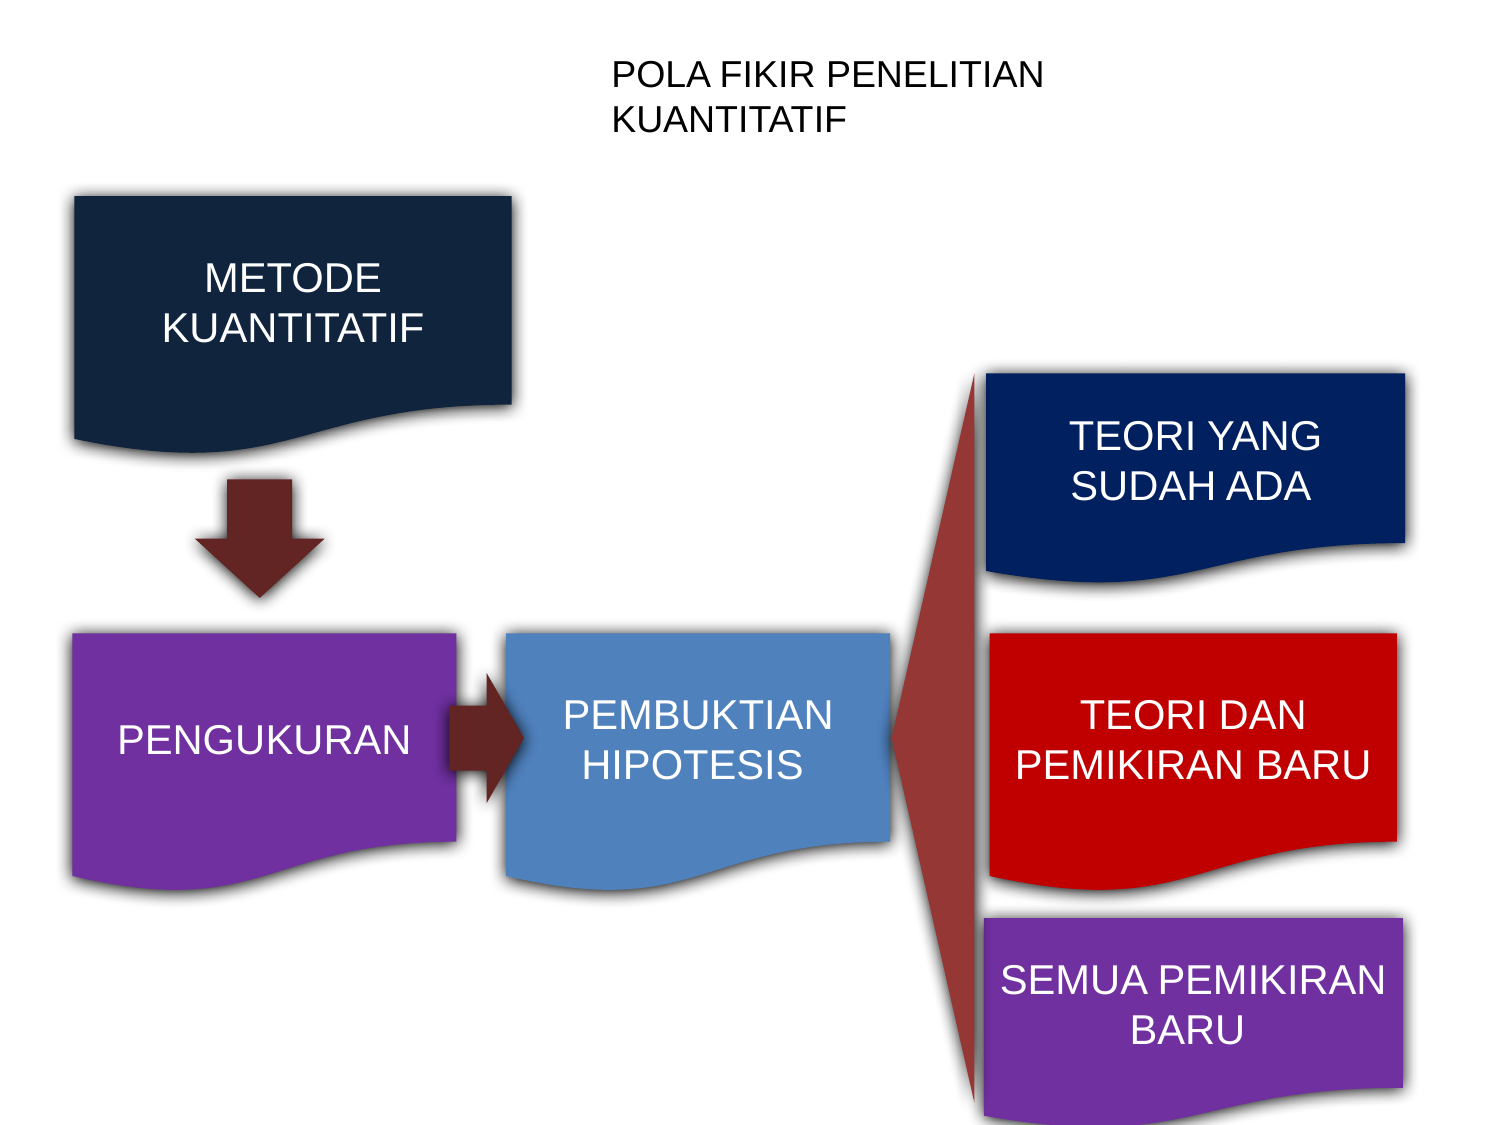

POLA FIKIR PENELITIAN KUANTITATIF
METODE KUANTITATIF
TEORI YANG SUDAH ADA

PENGUKURAN
PEMBUKTIAN HIPOTESIS
TEORI DAN PEMIKIRAN BARU

SEMUA PEMIKIRAN BARU
12